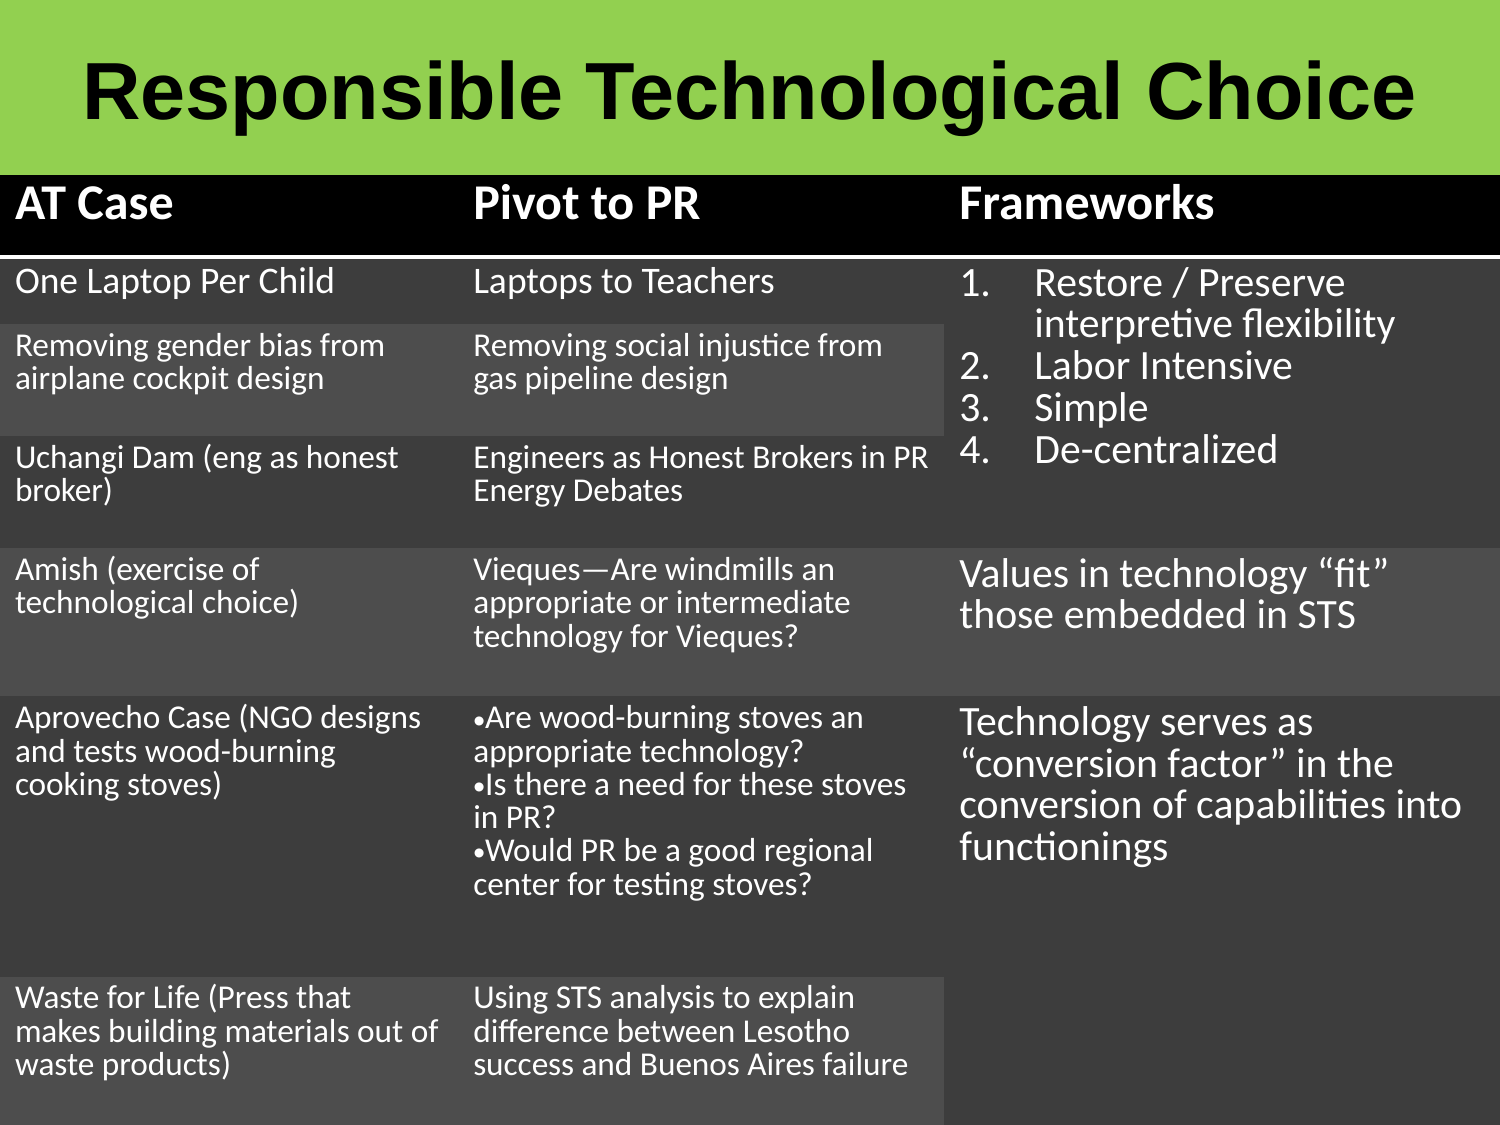

# Responsible Technological Choice
| AT Case | Pivot to PR | Frameworks |
| --- | --- | --- |
| One Laptop Per Child | Laptops to Teachers | Restore / Preserve interpretive flexibility Labor Intensive Simple De-centralized |
| Removing gender bias from airplane cockpit design | Removing social injustice from gas pipeline design |  |
| Uchangi Dam (eng as honest broker) | Engineers as Honest Brokers in PR Energy Debates |  |
| Amish (exercise of technological choice) | Vieques—Are windmills an appropriate or intermediate technology for Vieques? | Values in technology “fit” those embedded in STS |
| Aprovecho Case (NGO designs and tests wood-burning cooking stoves) | Are wood-burning stoves an appropriate technology? Is there a need for these stoves in PR? Would PR be a good regional center for testing stoves? | Technology serves as “conversion factor” in the conversion of capabilities into functionings |
| Waste for Life (Press that makes building materials out of waste products) | Using STS analysis to explain difference between Lesotho success and Buenos Aires failure |  |